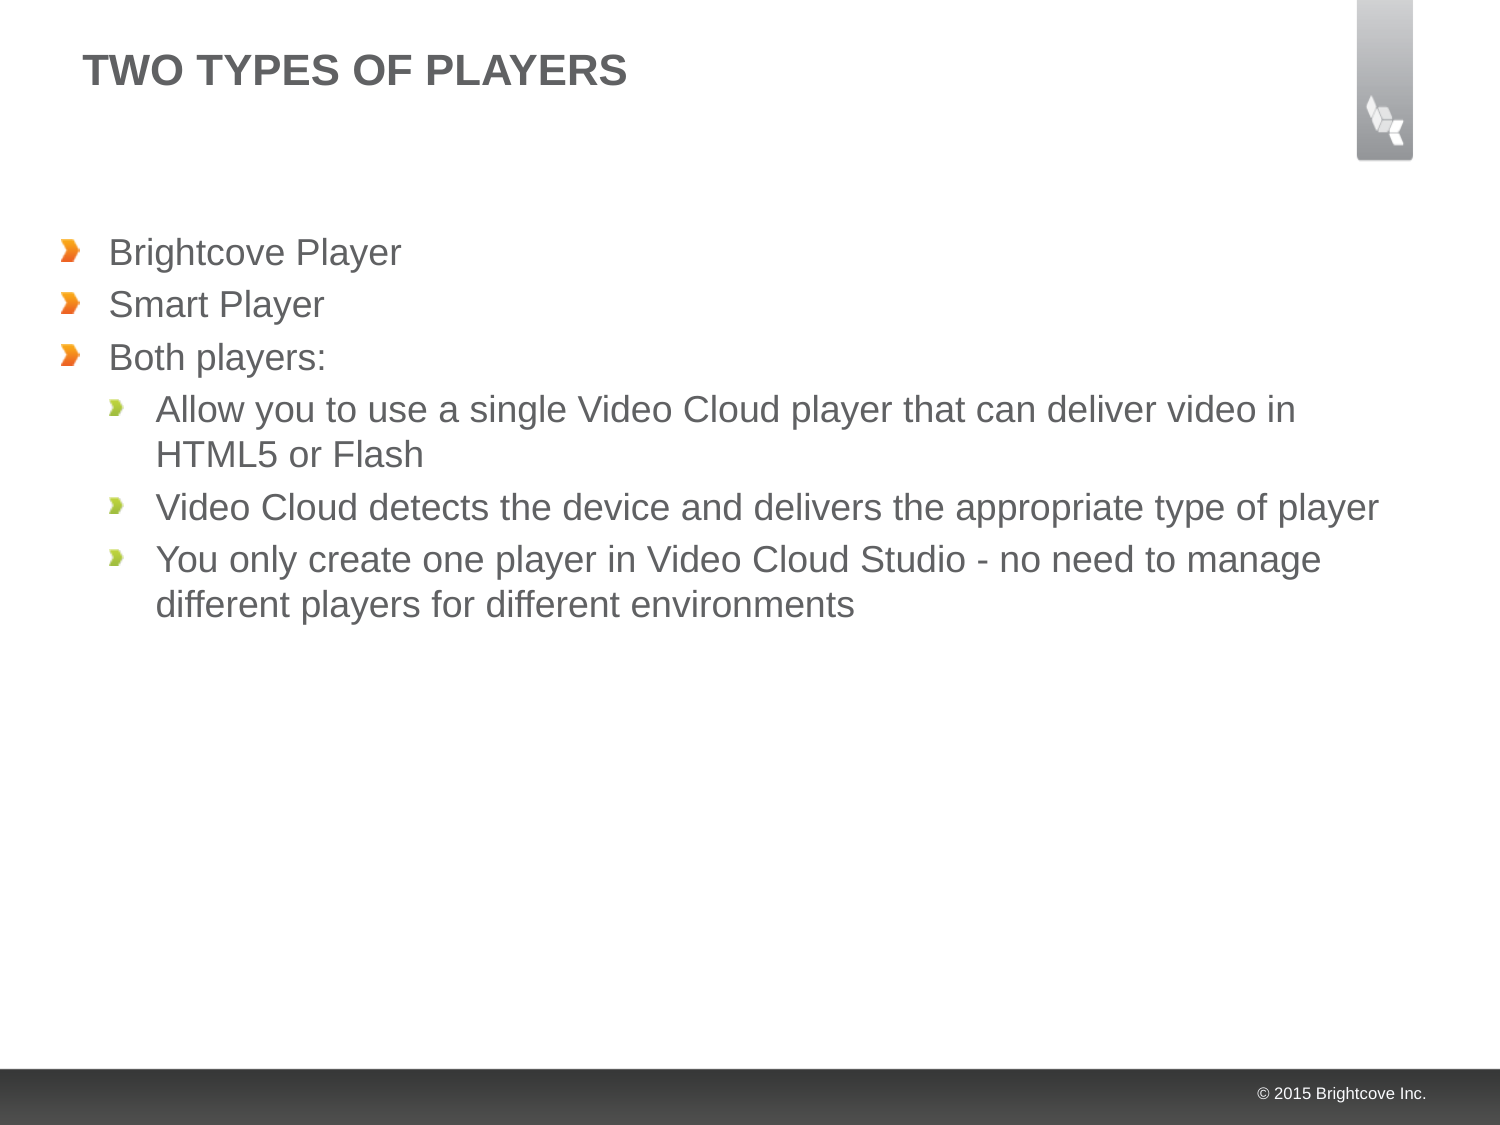

# TWO TYPES OF PLAYERS
Brightcove Player
Smart Player
Both players:
Allow you to use a single Video Cloud player that can deliver video in HTML5 or Flash
Video Cloud detects the device and delivers the appropriate type of player
You only create one player in Video Cloud Studio - no need to manage different players for different environments